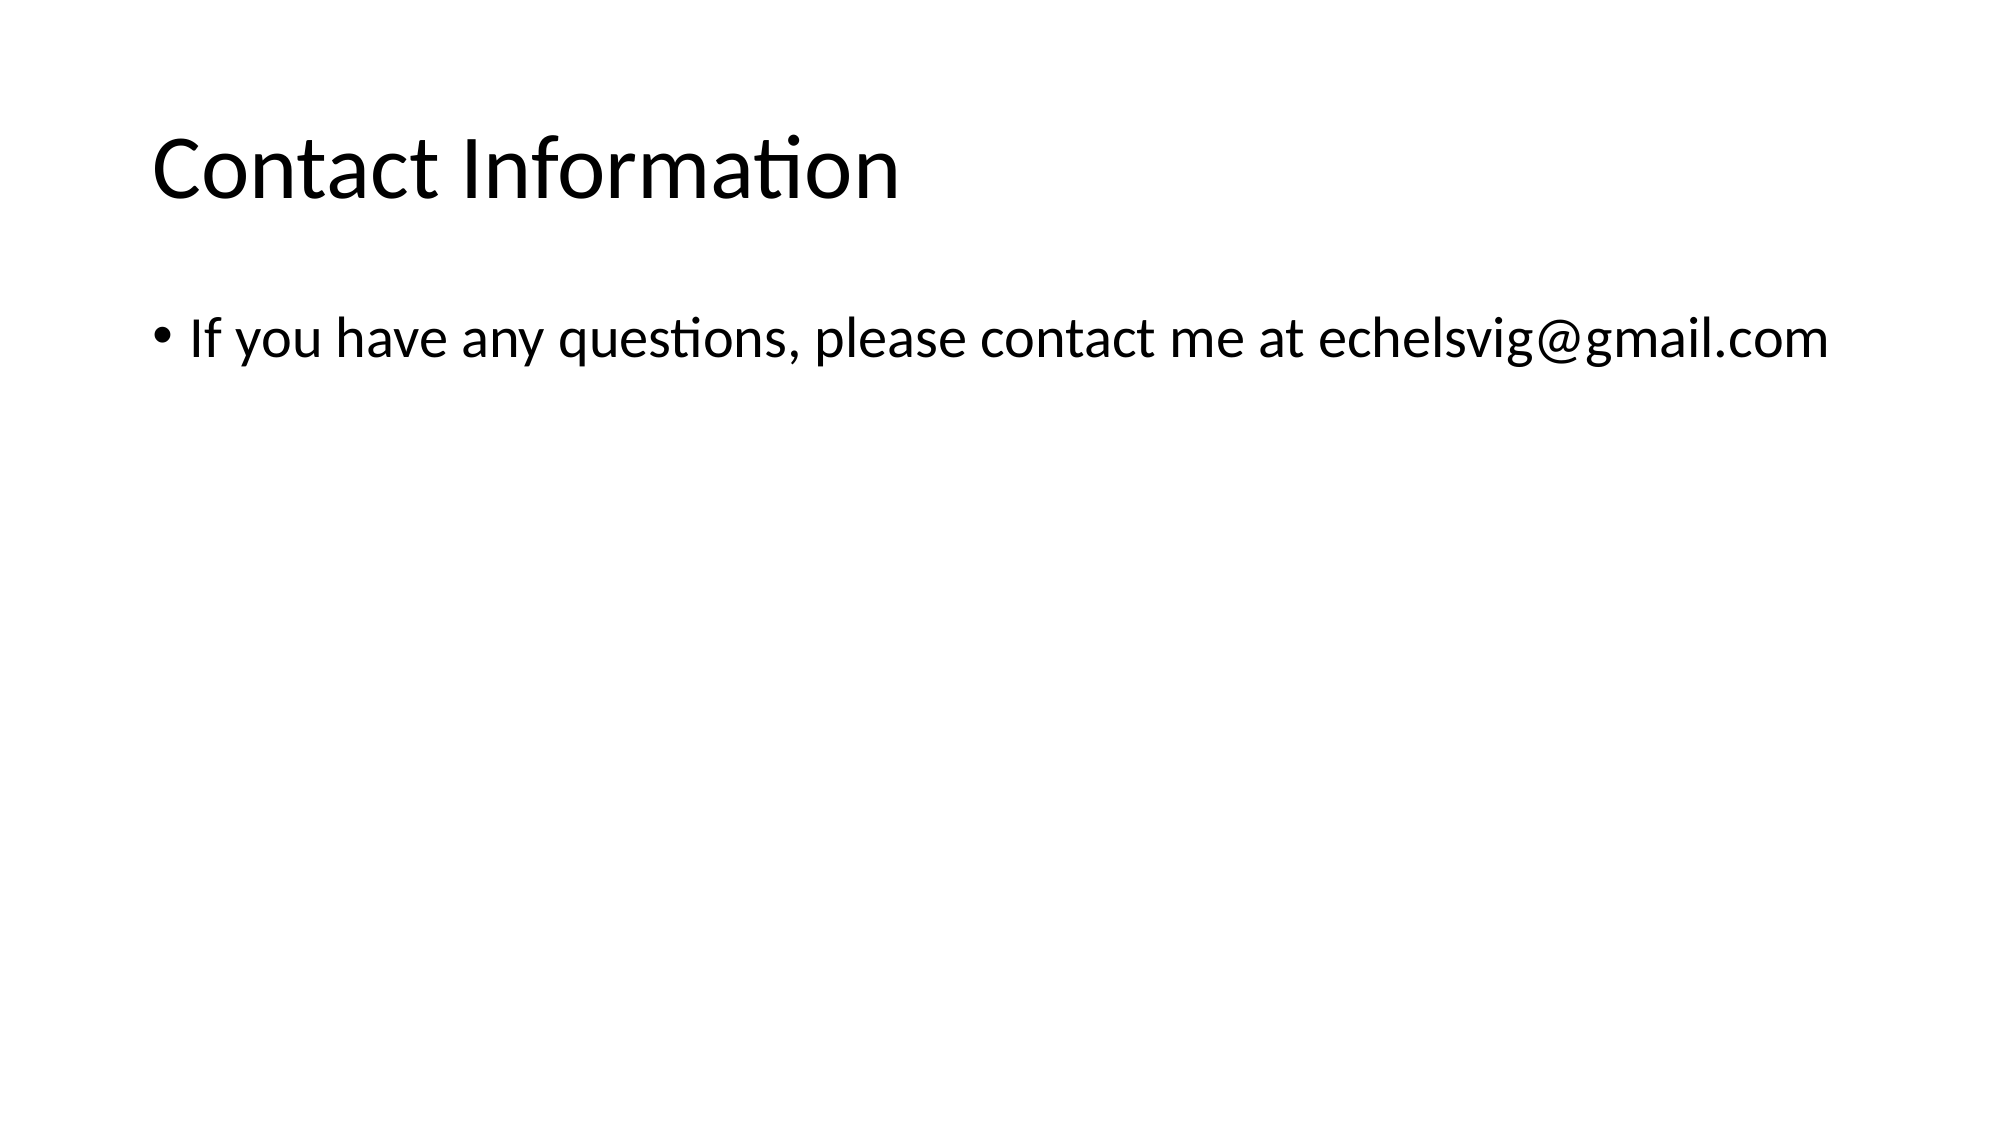

# Contact Information
If you have any questions, please contact me at echelsvig@gmail.com